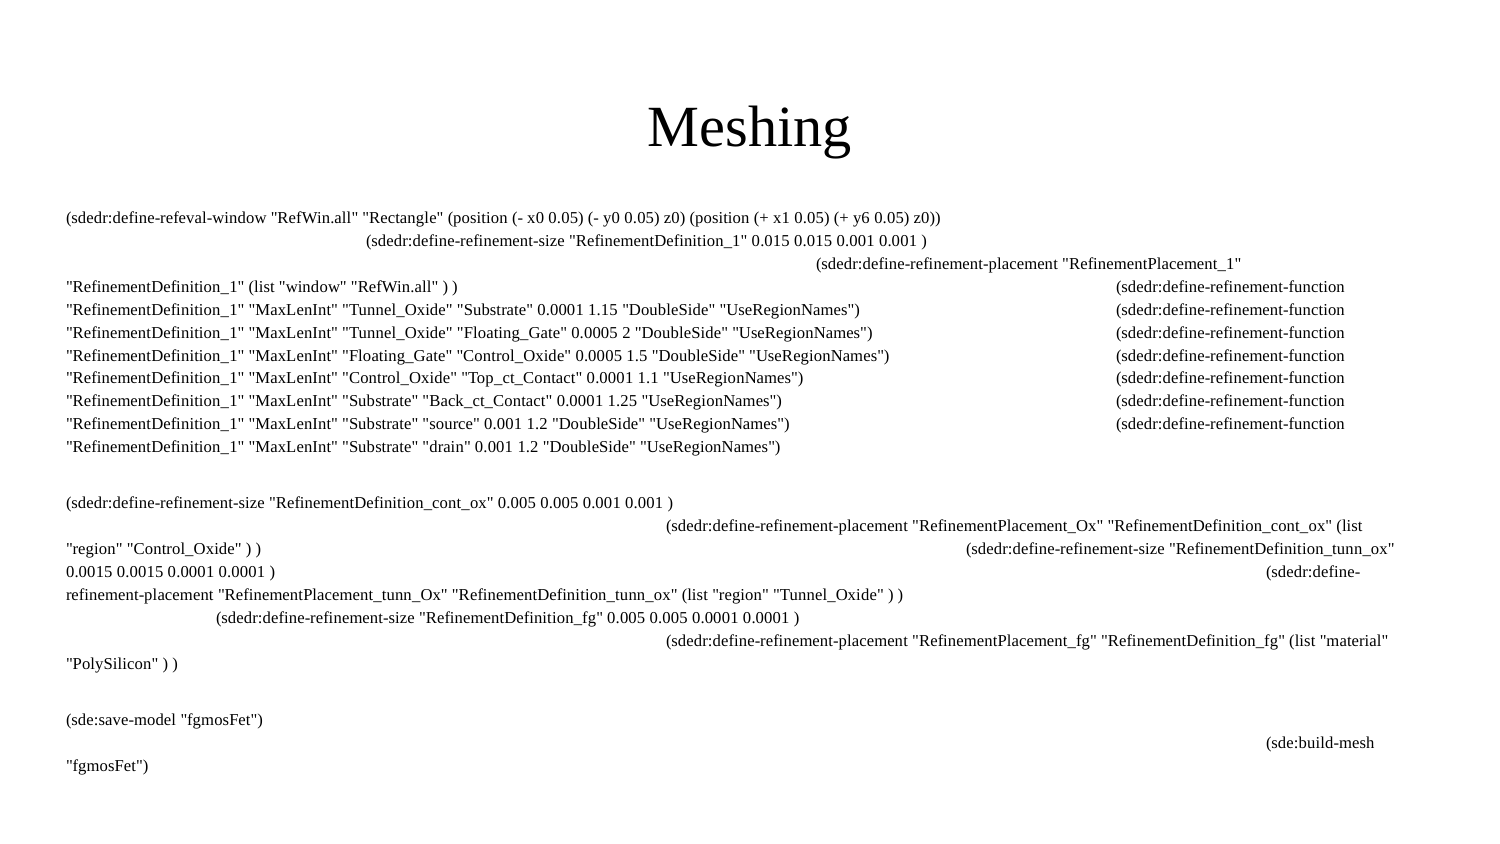

# Meshing
(sdedr:define-refeval-window "RefWin.all" "Rectangle" (position (- x0 0.05) (- y0 0.05) z0) (position (+ x1 0.05) (+ y6 0.05) z0))					(sdedr:define-refinement-size "RefinementDefinition_1" 0.015 0.015 0.001 0.001 ) 								(sdedr:define-refinement-placement "RefinementPlacement_1" "RefinementDefinition_1" (list "window" "RefWin.all" ) ) 					(sdedr:define-refinement-function "RefinementDefinition_1" "MaxLenInt" "Tunnel_Oxide" "Substrate" 0.0001 1.15 "DoubleSide" "UseRegionNames")		(sdedr:define-refinement-function "RefinementDefinition_1" "MaxLenInt" "Tunnel_Oxide" "Floating_Gate" 0.0005 2 "DoubleSide" "UseRegionNames")		(sdedr:define-refinement-function "RefinementDefinition_1" "MaxLenInt" "Floating_Gate" "Control_Oxide" 0.0005 1.5 "DoubleSide" "UseRegionNames")		(sdedr:define-refinement-function "RefinementDefinition_1" "MaxLenInt" "Control_Oxide" "Top_ct_Contact" 0.0001 1.1 "UseRegionNames")			(sdedr:define-refinement-function "RefinementDefinition_1" "MaxLenInt" "Substrate" "Back_ct_Contact" 0.0001 1.25 "UseRegionNames")			(sdedr:define-refinement-function "RefinementDefinition_1" "MaxLenInt" "Substrate" "source" 0.001 1.2 "DoubleSide" "UseRegionNames")			(sdedr:define-refinement-function "RefinementDefinition_1" "MaxLenInt" "Substrate" "drain" 0.001 1.2 "DoubleSide" "UseRegionNames")
(sdedr:define-refinement-size "RefinementDefinition_cont_ox" 0.005 0.005 0.001 0.001 )								(sdedr:define-refinement-placement "RefinementPlacement_Ox" "RefinementDefinition_cont_ox" (list "region" "Control_Oxide" ) )					(sdedr:define-refinement-size "RefinementDefinition_tunn_ox" 0.0015 0.0015 0.0001 0.0001 )							(sdedr:define-refinement-placement "RefinementPlacement_tunn_Ox" "RefinementDefinition_tunn_ox" (list "region" "Tunnel_Oxide" ) )				(sdedr:define-refinement-size "RefinementDefinition_fg" 0.005 0.005 0.0001 0.0001 )								(sdedr:define-refinement-placement "RefinementPlacement_fg" "RefinementDefinition_fg" (list "material" "PolySilicon" ) )
(sde:save-model "fgmosFet")															(sde:build-mesh "fgmosFet")